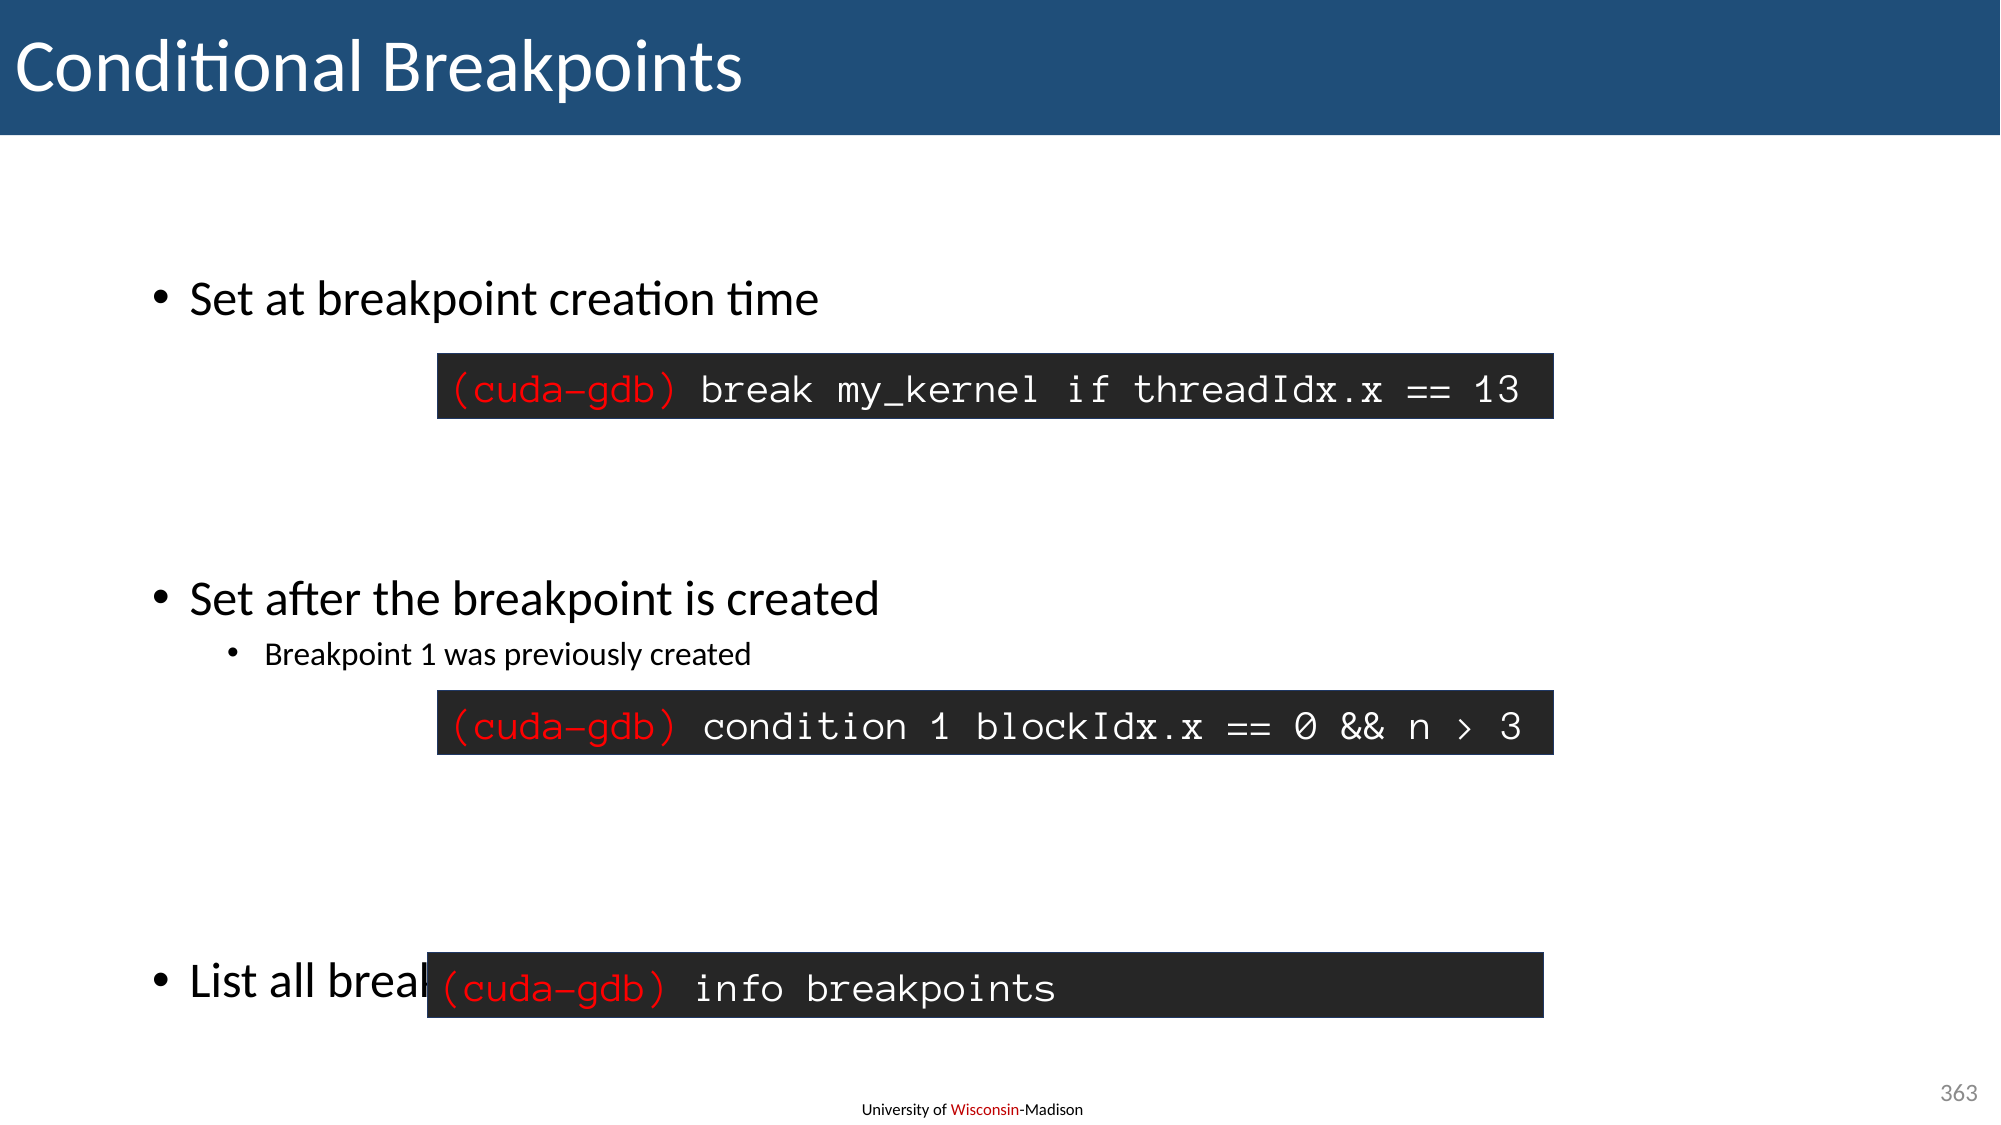

# Conditional Breakpoints
Set at breakpoint creation time

Set after the breakpoint is created
Breakpoint 1 was previously created

List all breakpoints:
(cuda-gdb) break my_kernel if threadIdx.x == 13
(cuda-gdb) condition 1 blockIdx.x == 0 && n > 3
(cuda-gdb) info breakpoints
363